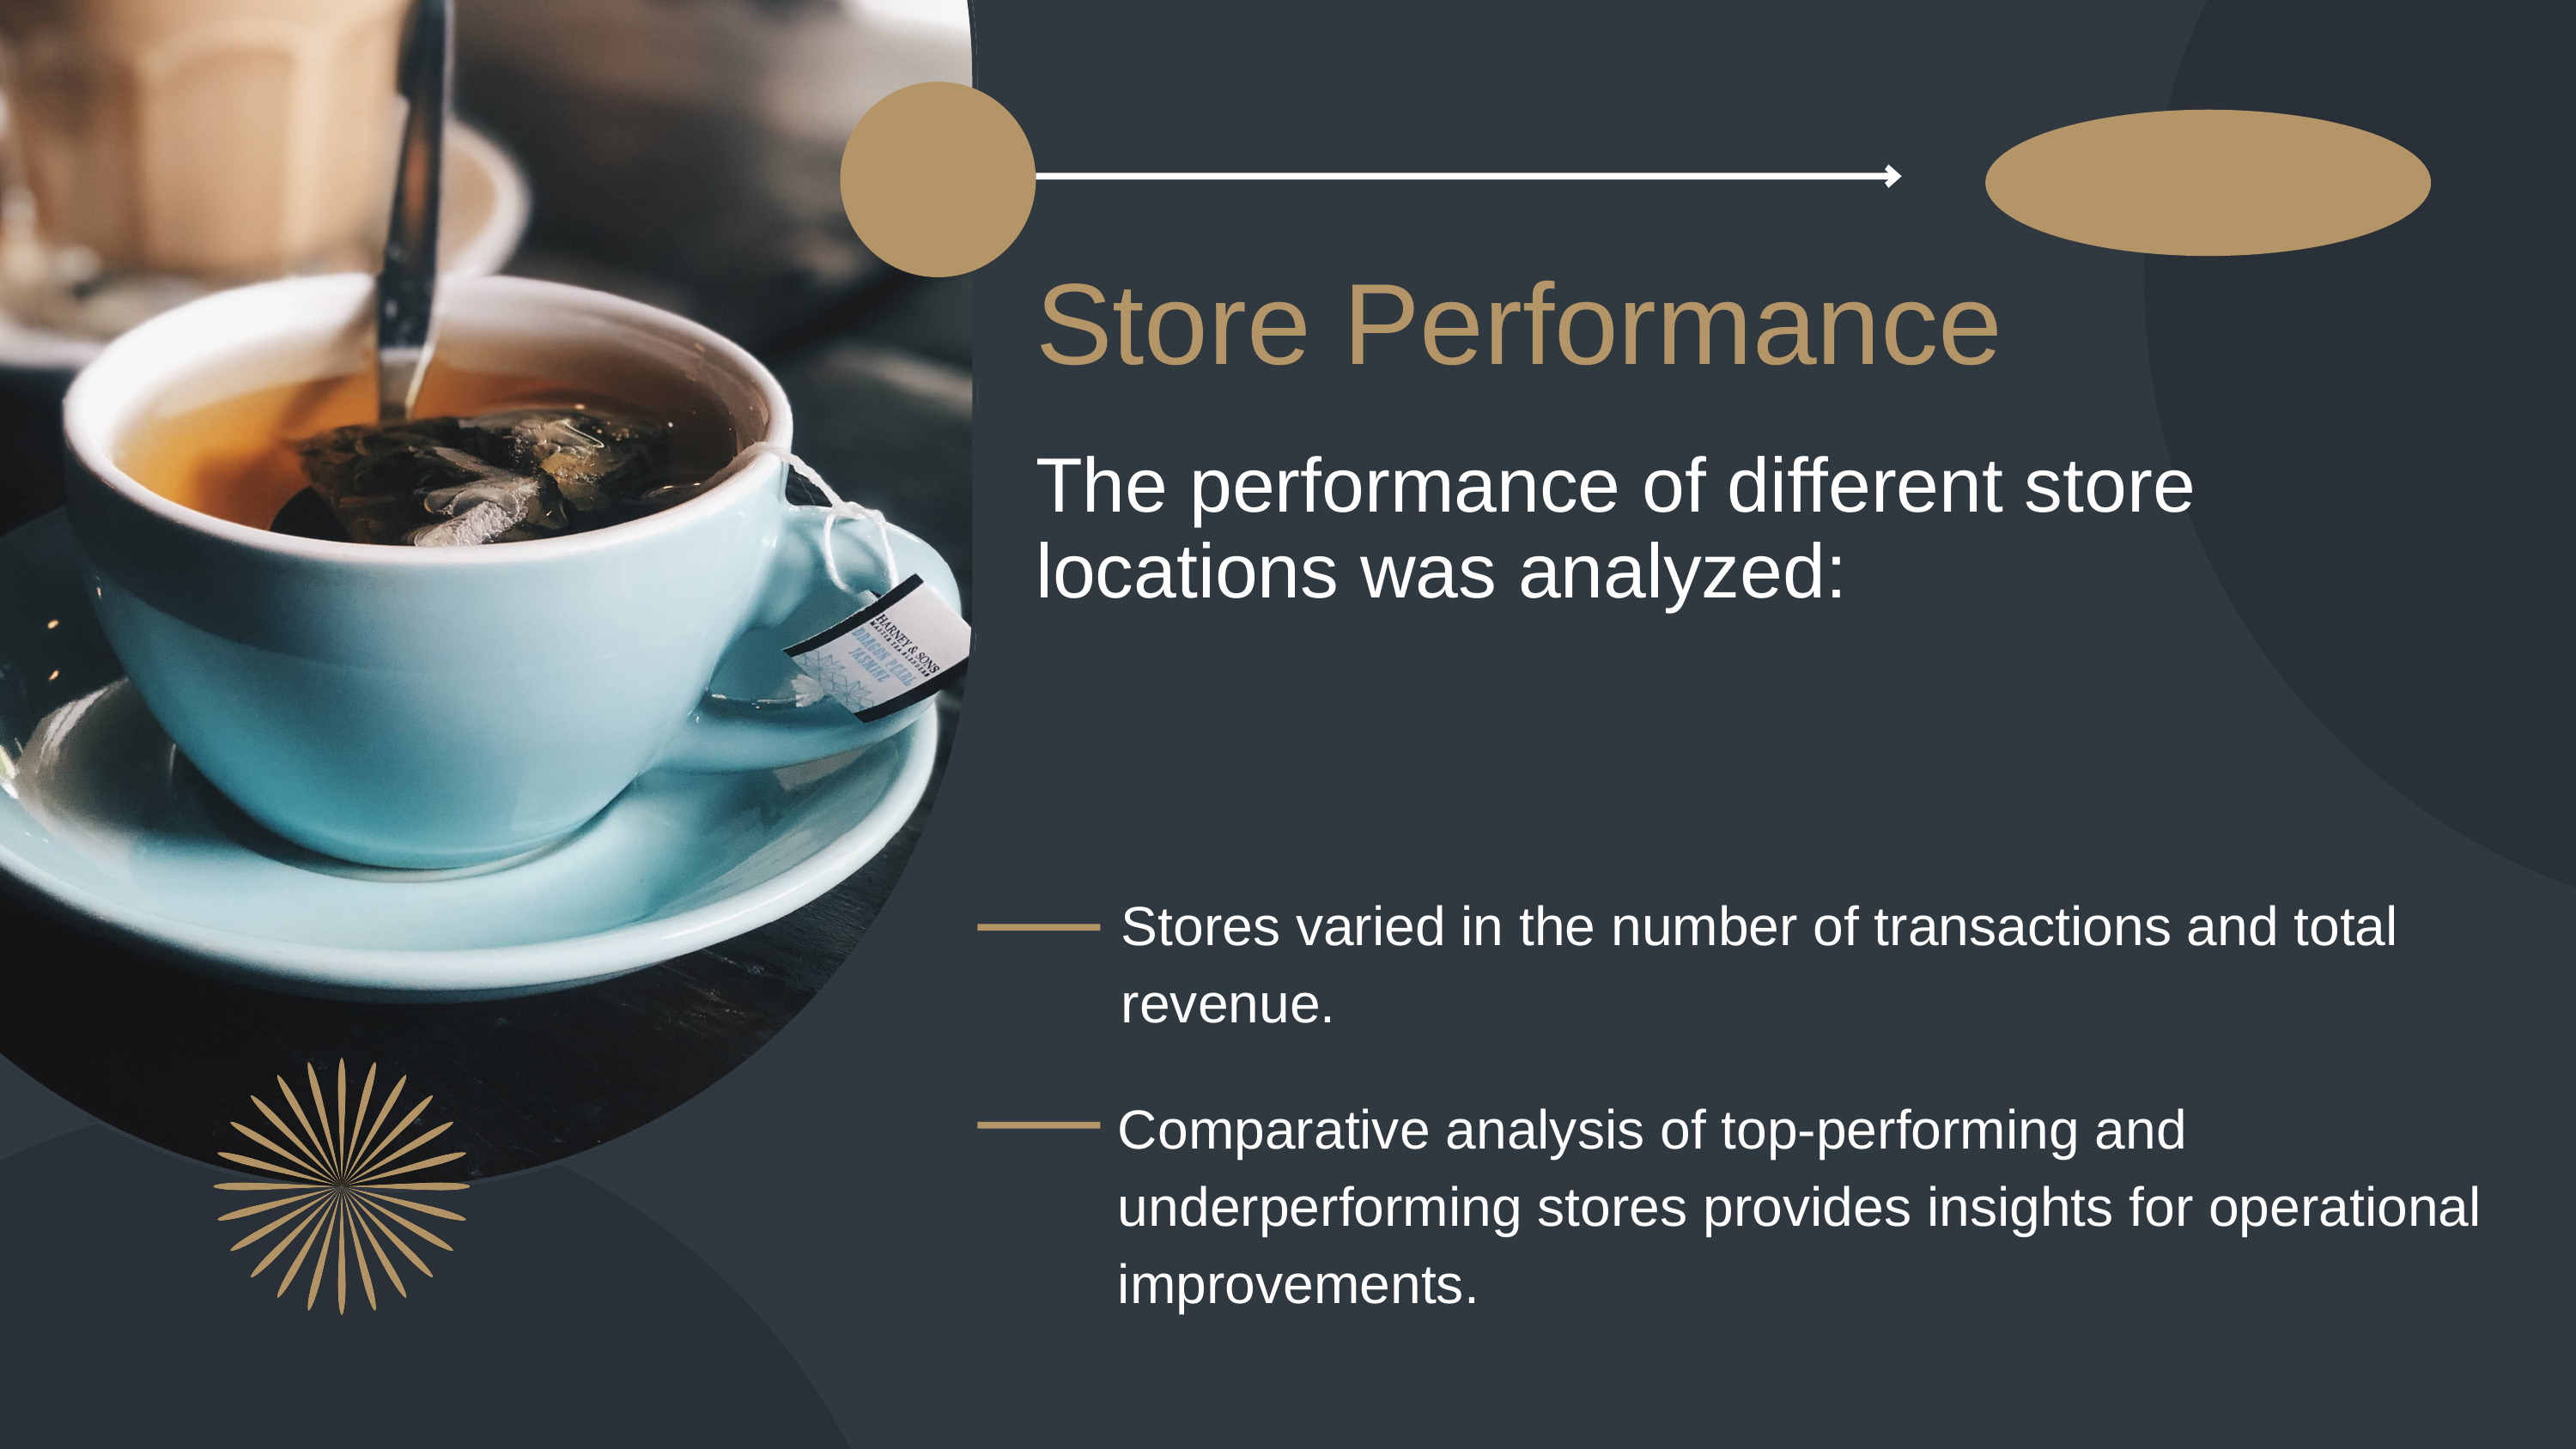

Store Performance
The performance of different store locations was analyzed:

Stores varied in the number of transactions and total revenue.

Comparative analysis of top-performing and underperforming stores provides insights for operational improvements.